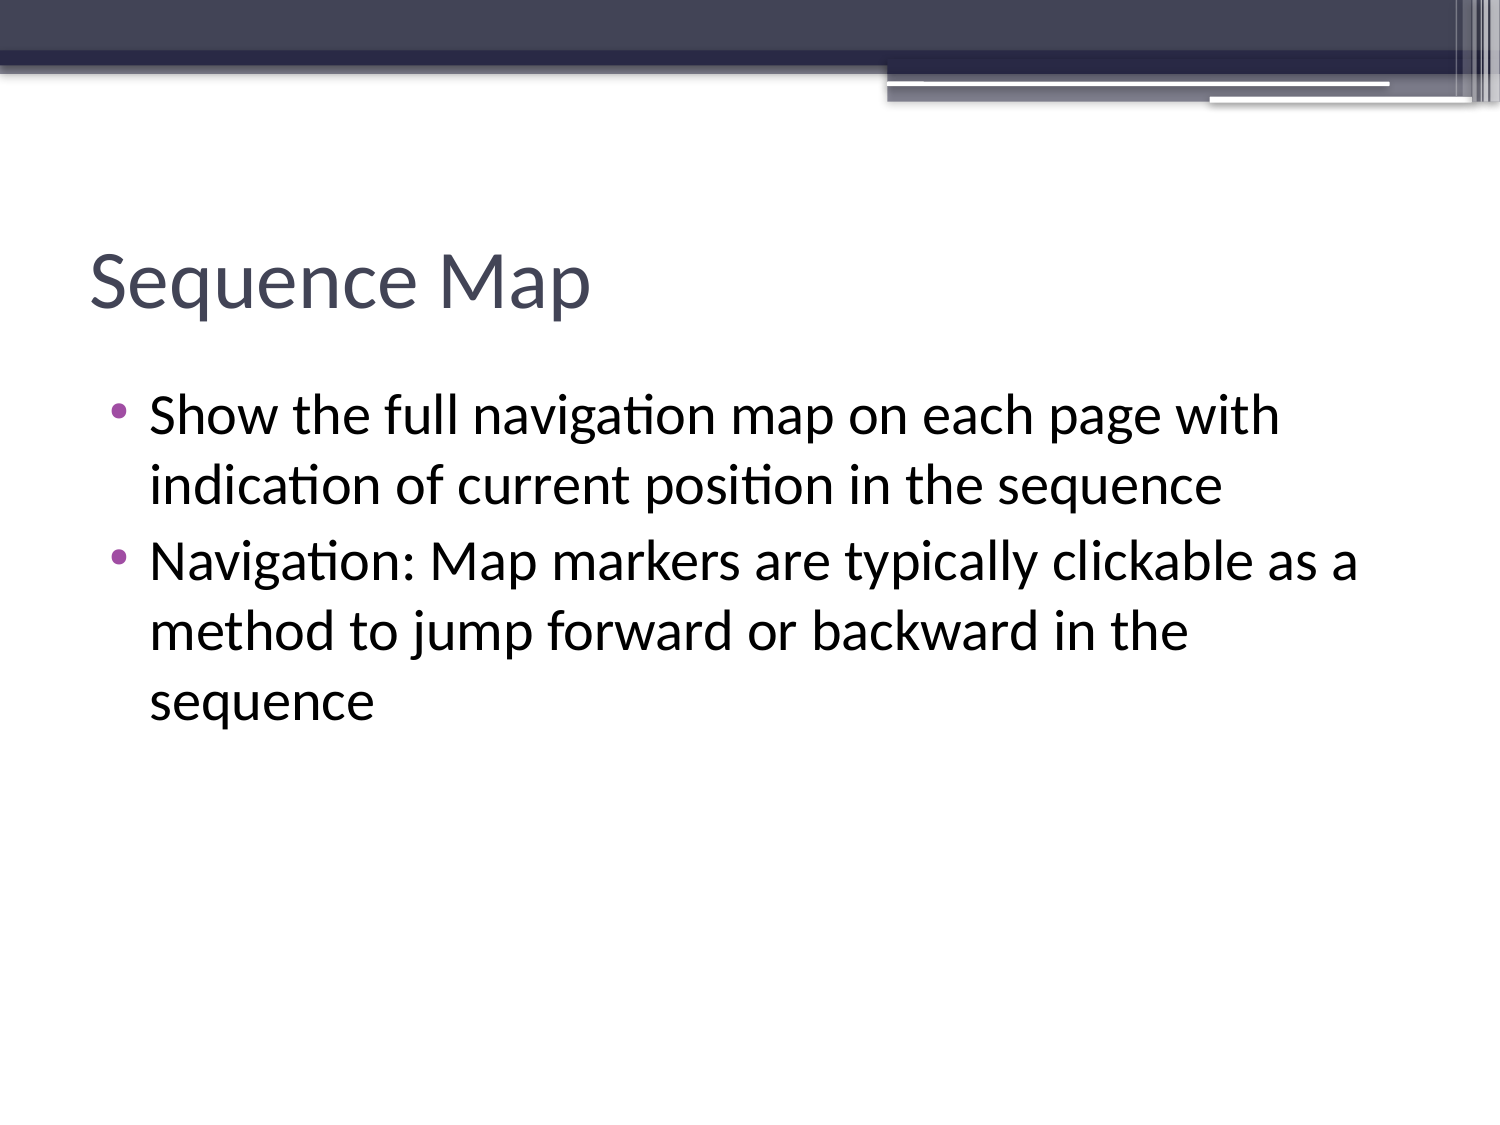

# Sequence Map
Show the full navigation map on each page with indication of current position in the sequence
Navigation: Map markers are typically clickable as a method to jump forward or backward in the sequence